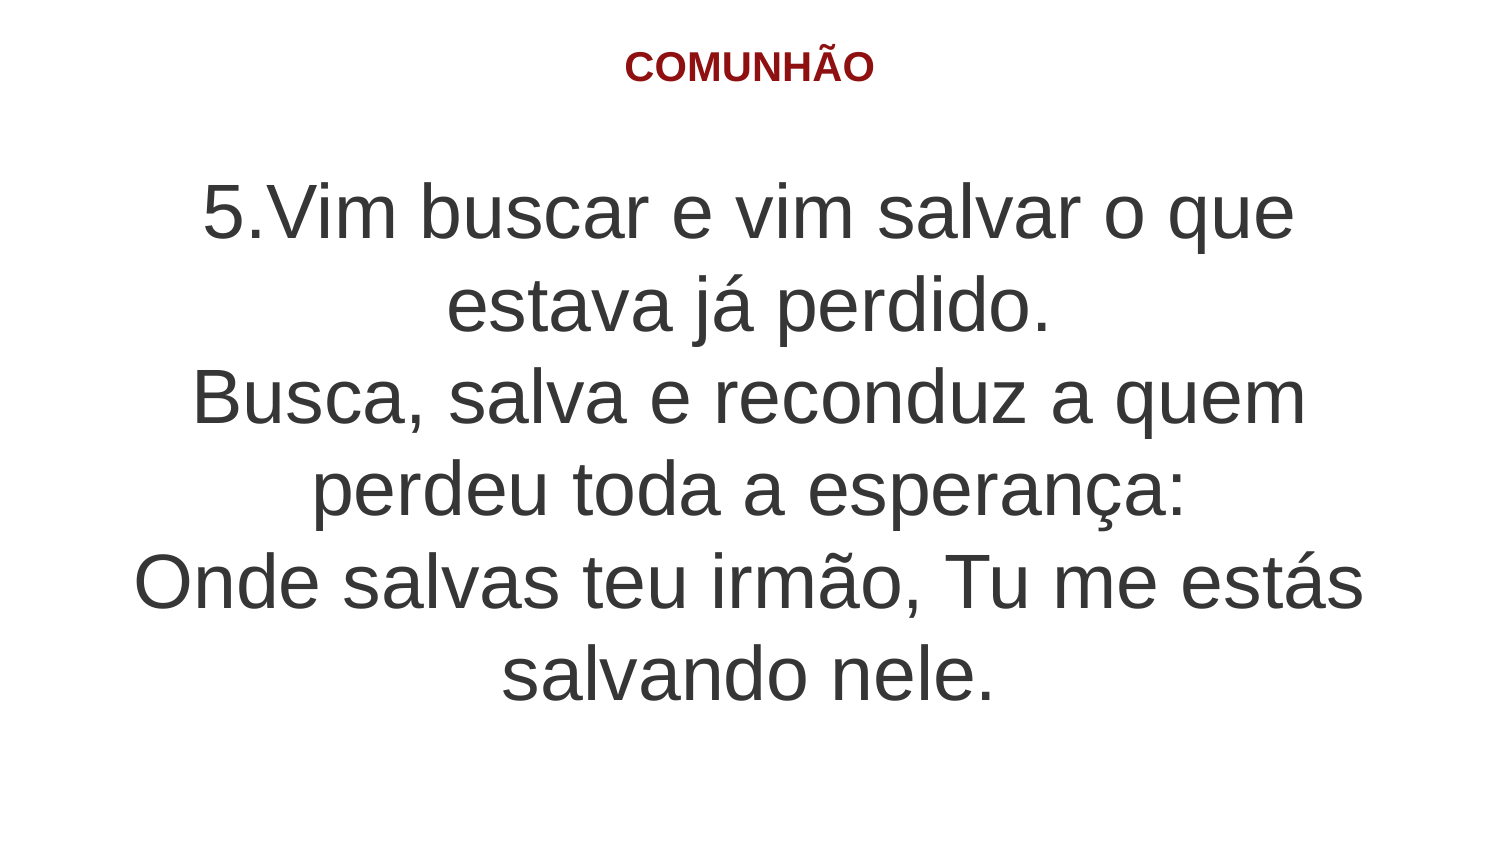

COMUNHÃO
5.Vim buscar e vim salvar o que estava já perdido.
Busca, salva e reconduz a quem perdeu toda a esperança:
Onde salvas teu irmão, Tu me estás salvando nele.